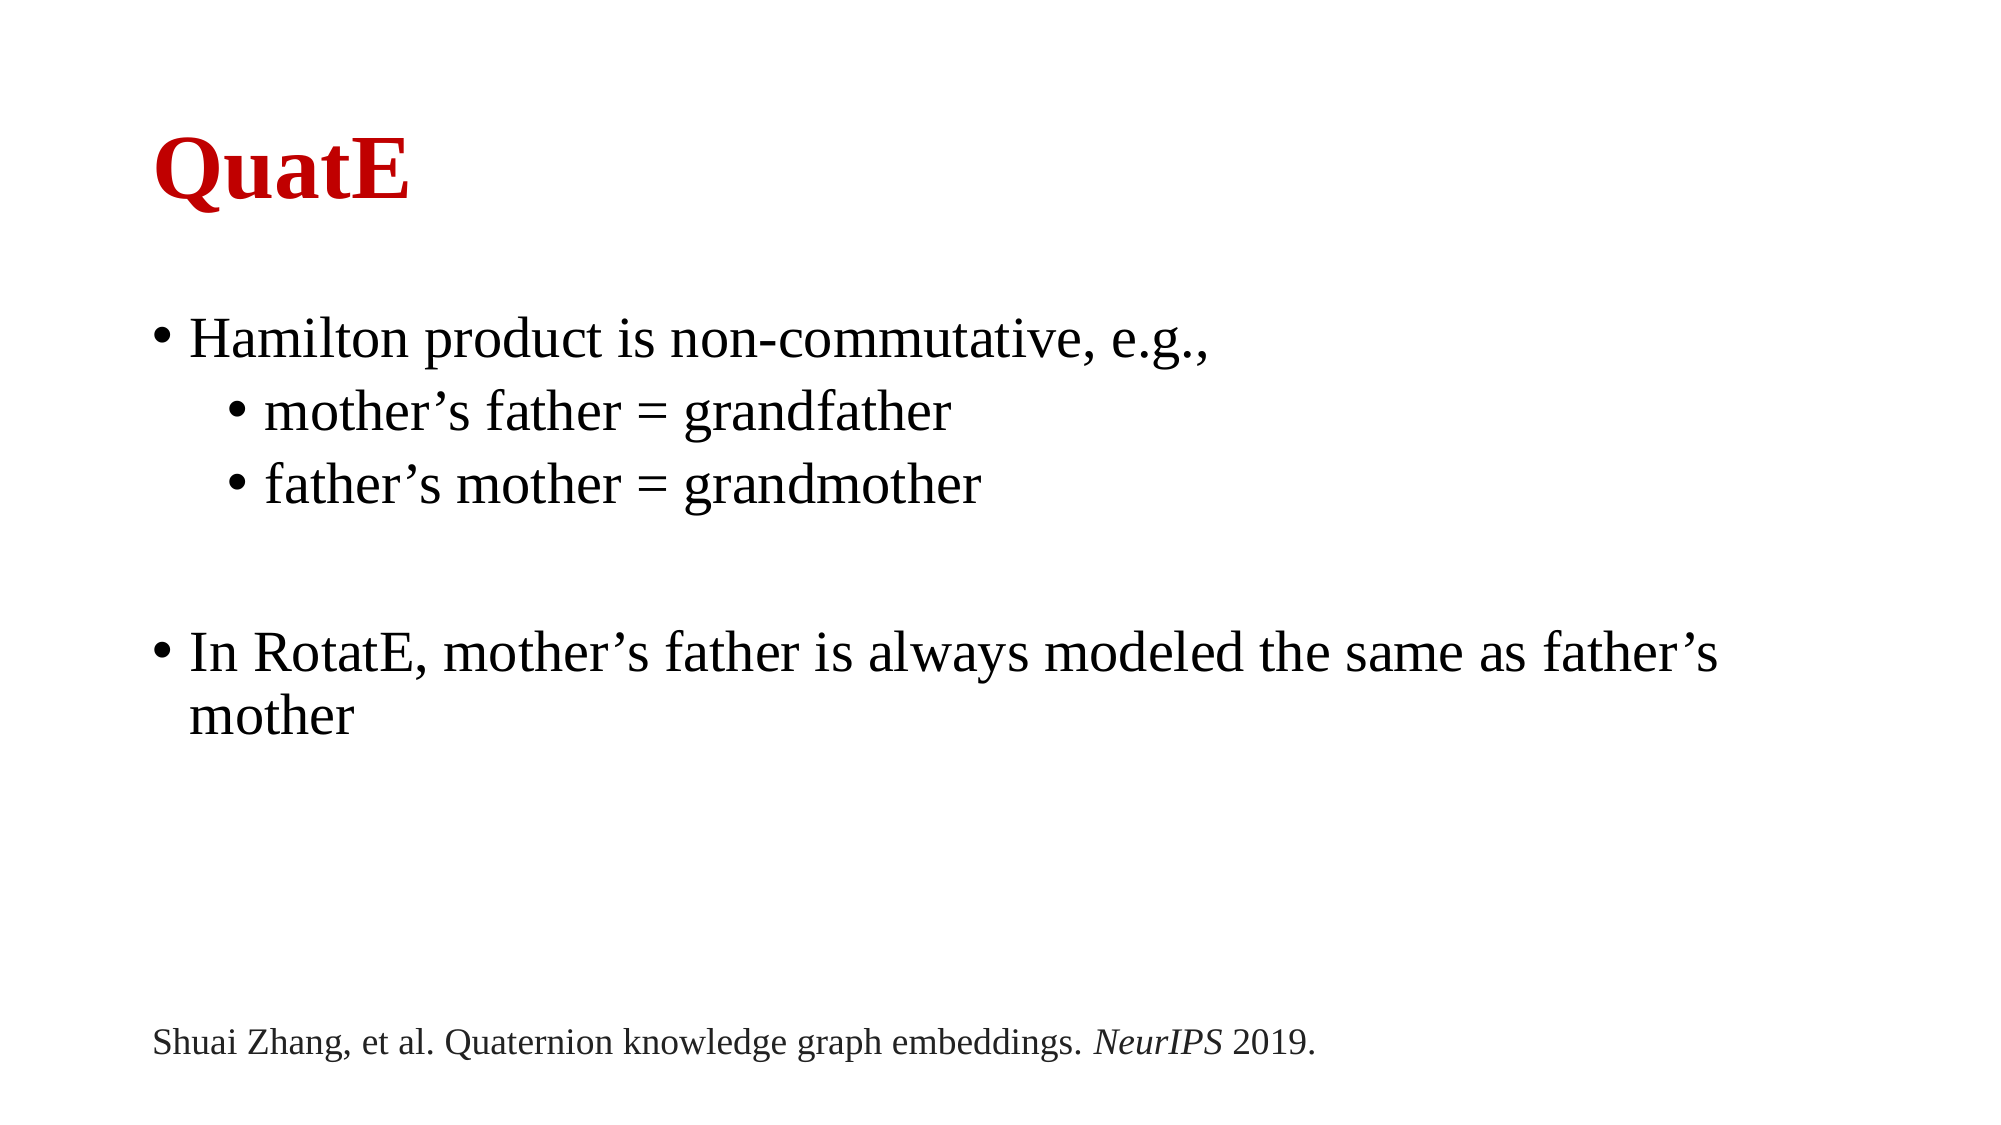

# QuatE
Hamilton product is non-commutative, e.g.,
mother’s father = grandfather
father’s mother = grandmother

In RotatE, mother’s father is always modeled the same as father’s mother
Shuai Zhang, et al. Quaternion knowledge graph embeddings. NeurIPS 2019.